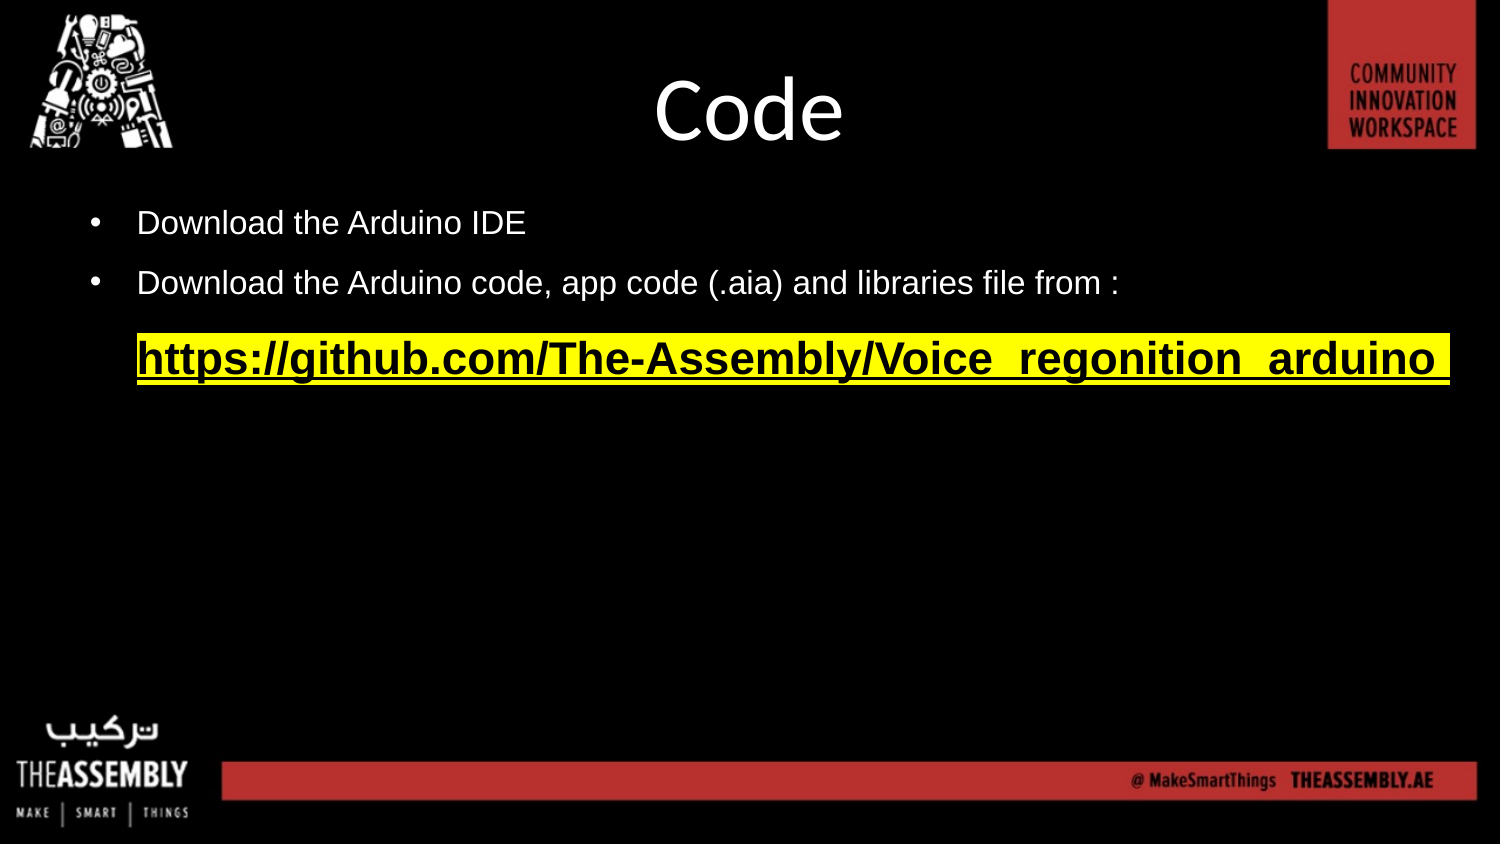

Code
Download the Arduino IDE
Download the Arduino code, app code (.aia) and libraries file from :           https://github.com/The-Assembly/Voice_regonition_arduino